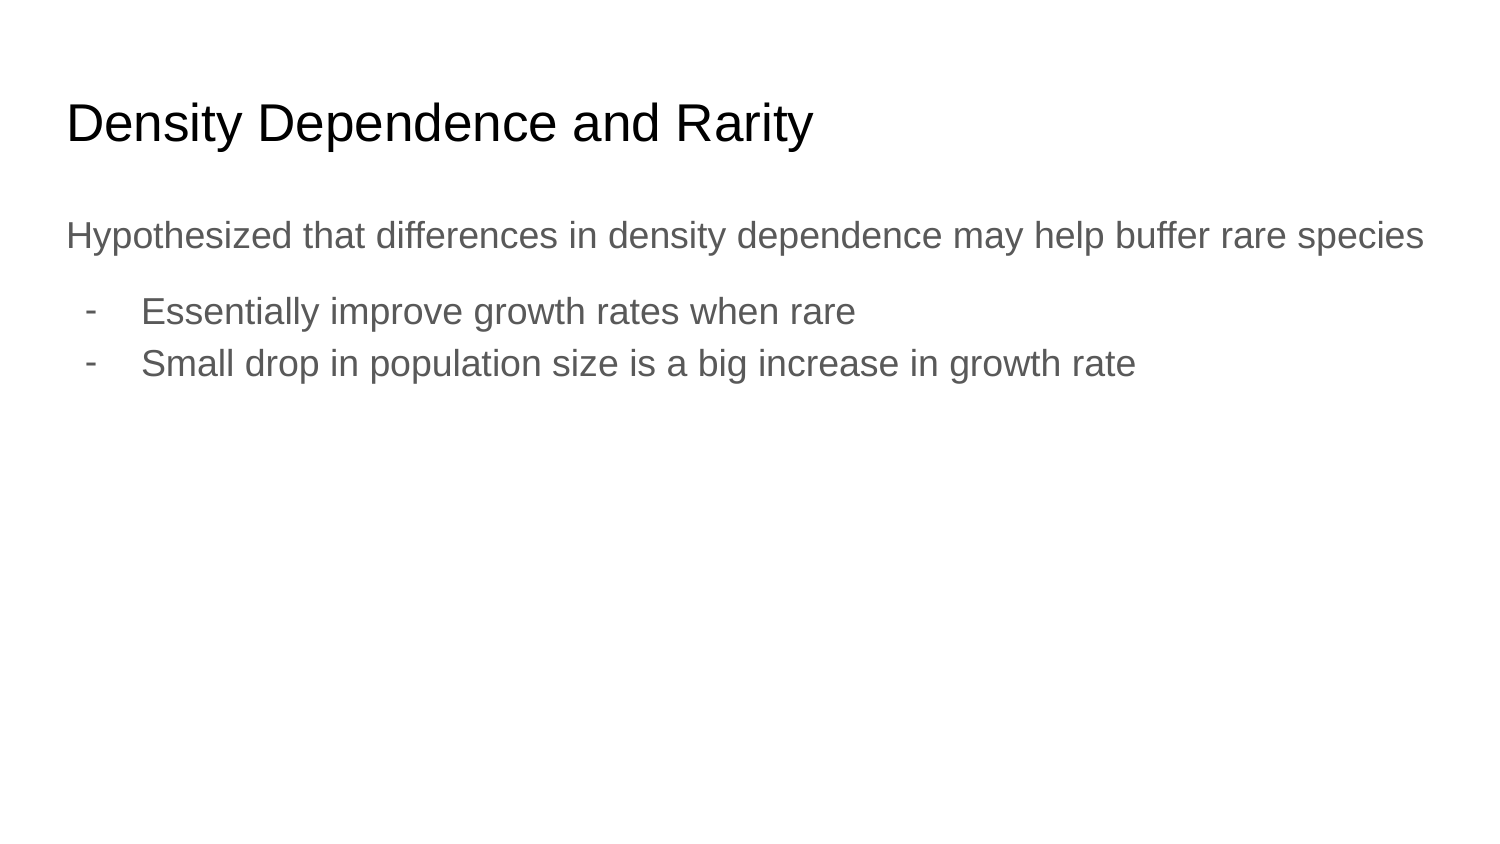

# Density Dependence and Rarity
Hypothesized that differences in density dependence may help buffer rare species
Essentially improve growth rates when rare
Small drop in population size is a big increase in growth rate